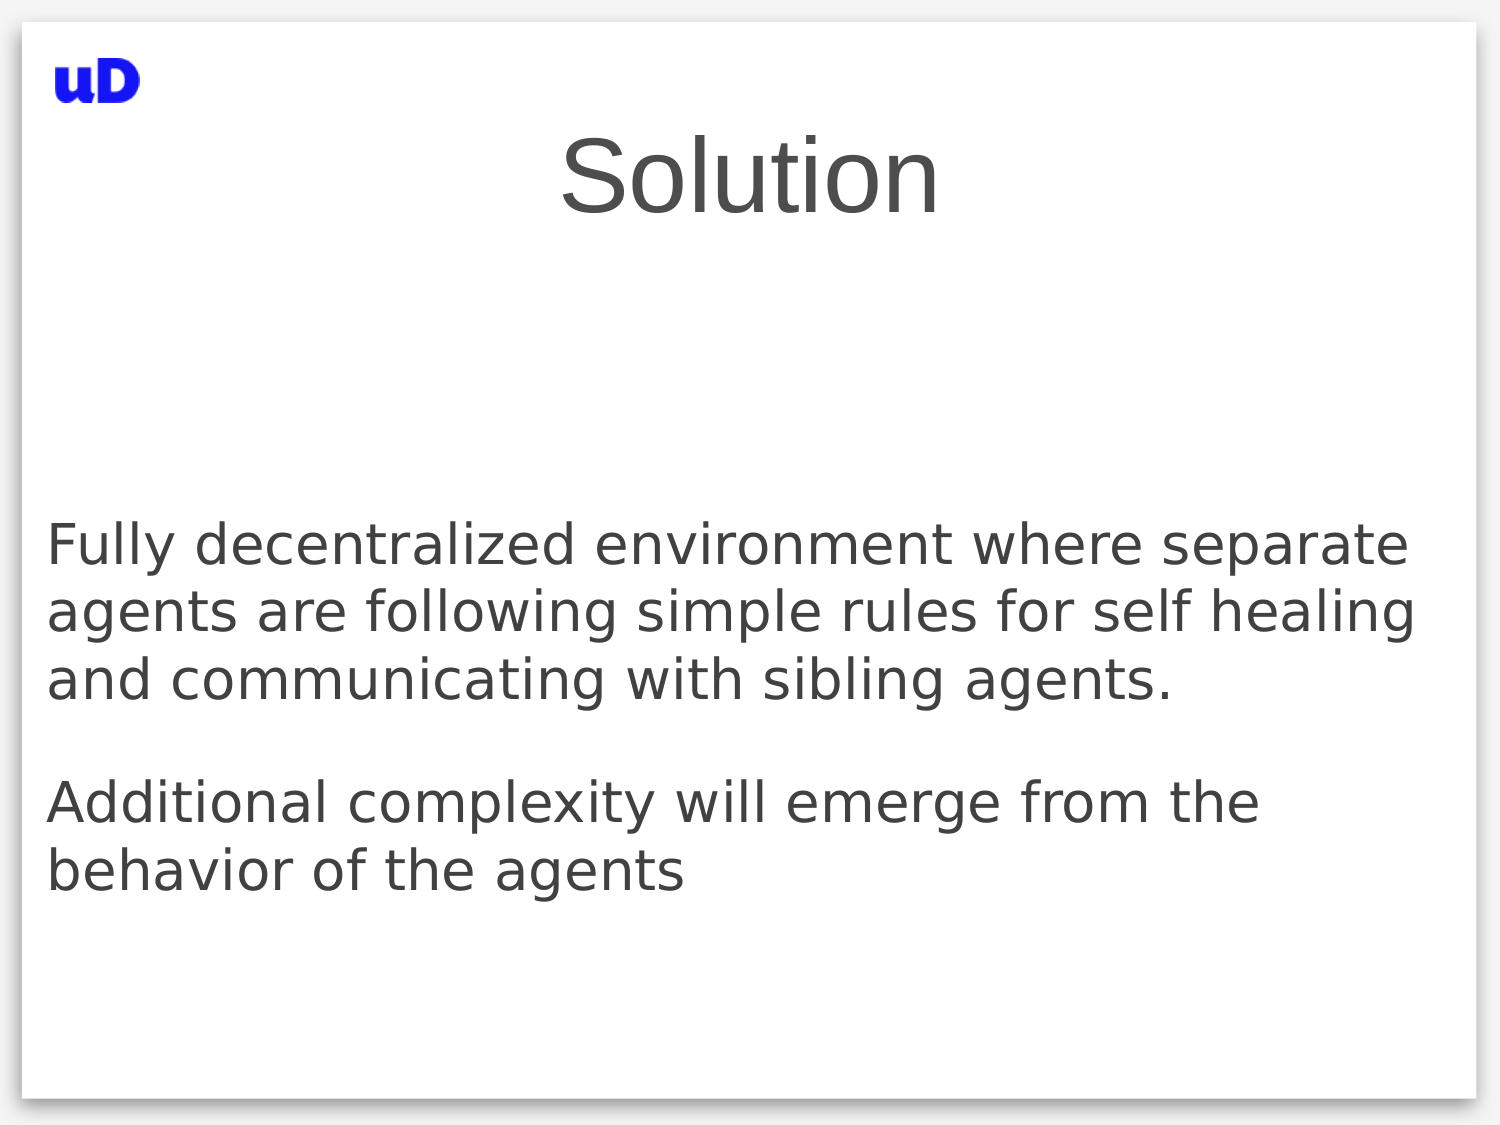

# Solution
Fully decentralized environment where separate agents are following simple rules for self healing and communicating with sibling agents.
Additional complexity will emerge from the behavior of the agents